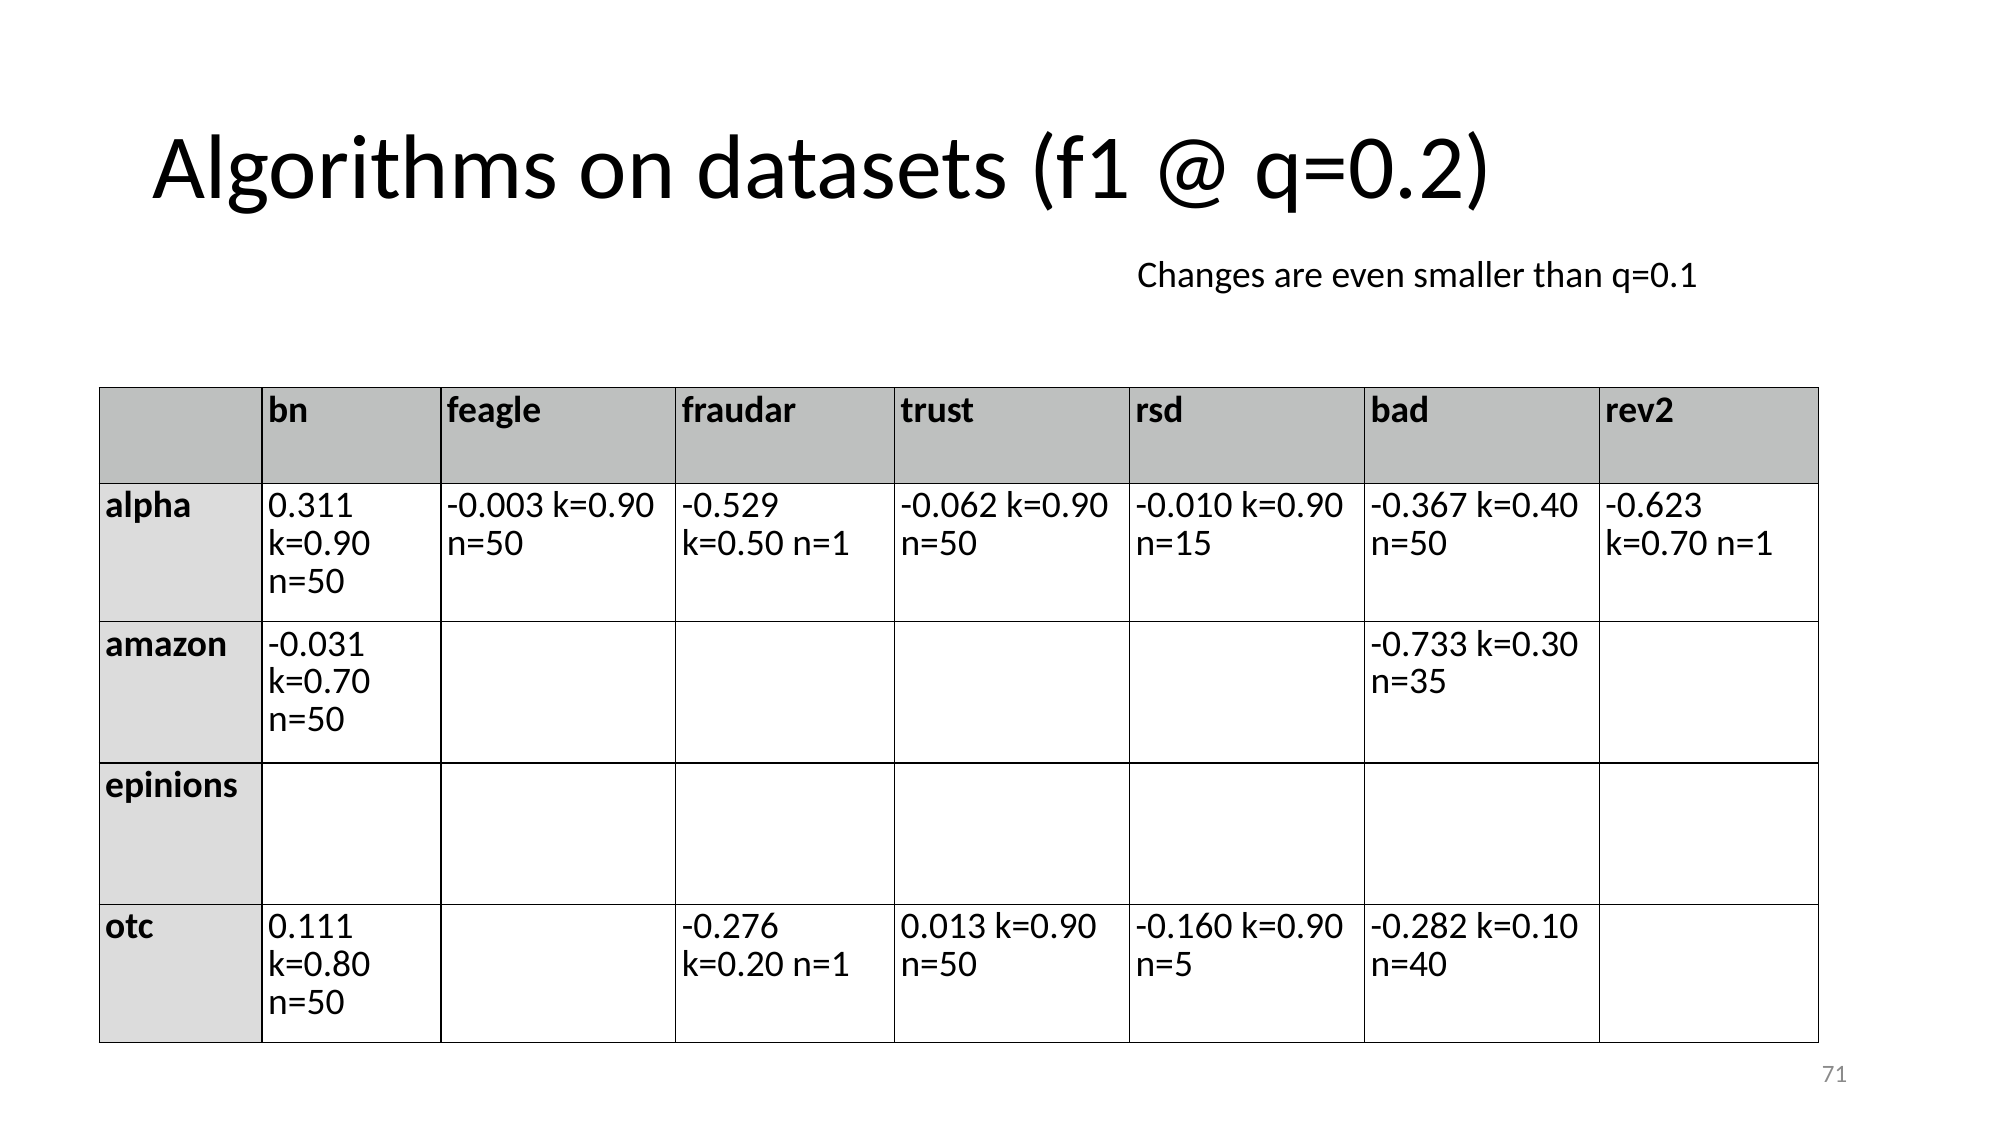

# Algorithms on datasets (f1 @ q=0.2)
Changes are even smaller than q=0.1
|  | bn | feagle | fraudar | trust | rsd | bad | rev2 |
| --- | --- | --- | --- | --- | --- | --- | --- |
| alpha | 0.311 k=0.90 n=50 | -0.003 k=0.90 n=50 | -0.529 k=0.50 n=1 | -0.062 k=0.90 n=50 | -0.010 k=0.90 n=15 | -0.367 k=0.40 n=50 | -0.623 k=0.70 n=1 |
| amazon | -0.031 k=0.70 n=50 |  |  |  |  | -0.733 k=0.30 n=35 |  |
| epinions |  |  |  |  |  |  |  |
| otc | 0.111 k=0.80 n=50 |  | -0.276 k=0.20 n=1 | 0.013 k=0.90 n=50 | -0.160 k=0.90 n=5 | -0.282 k=0.10 n=40 |  |
71